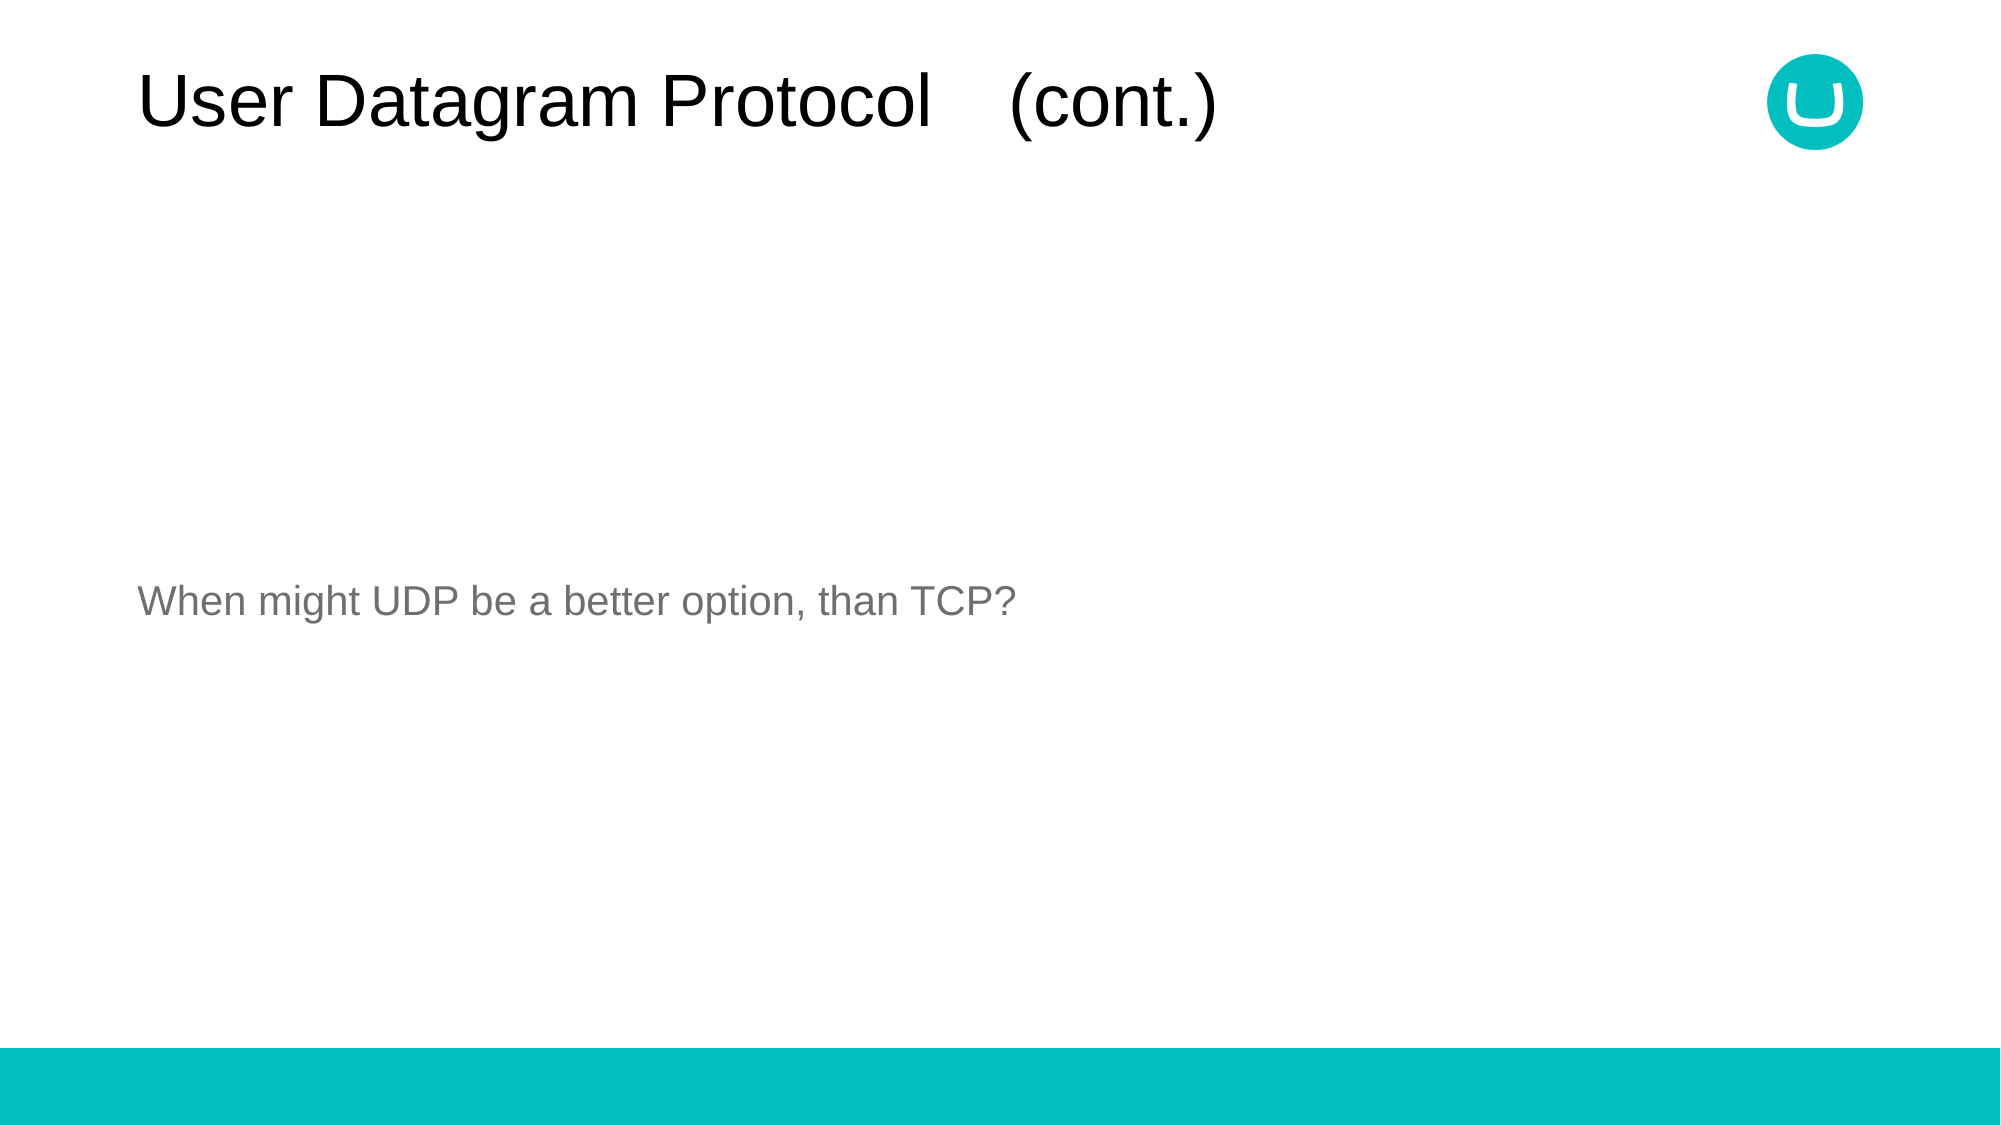

# User Datagram Protocol	 (cont.)
When might UDP be a better option, than TCP?